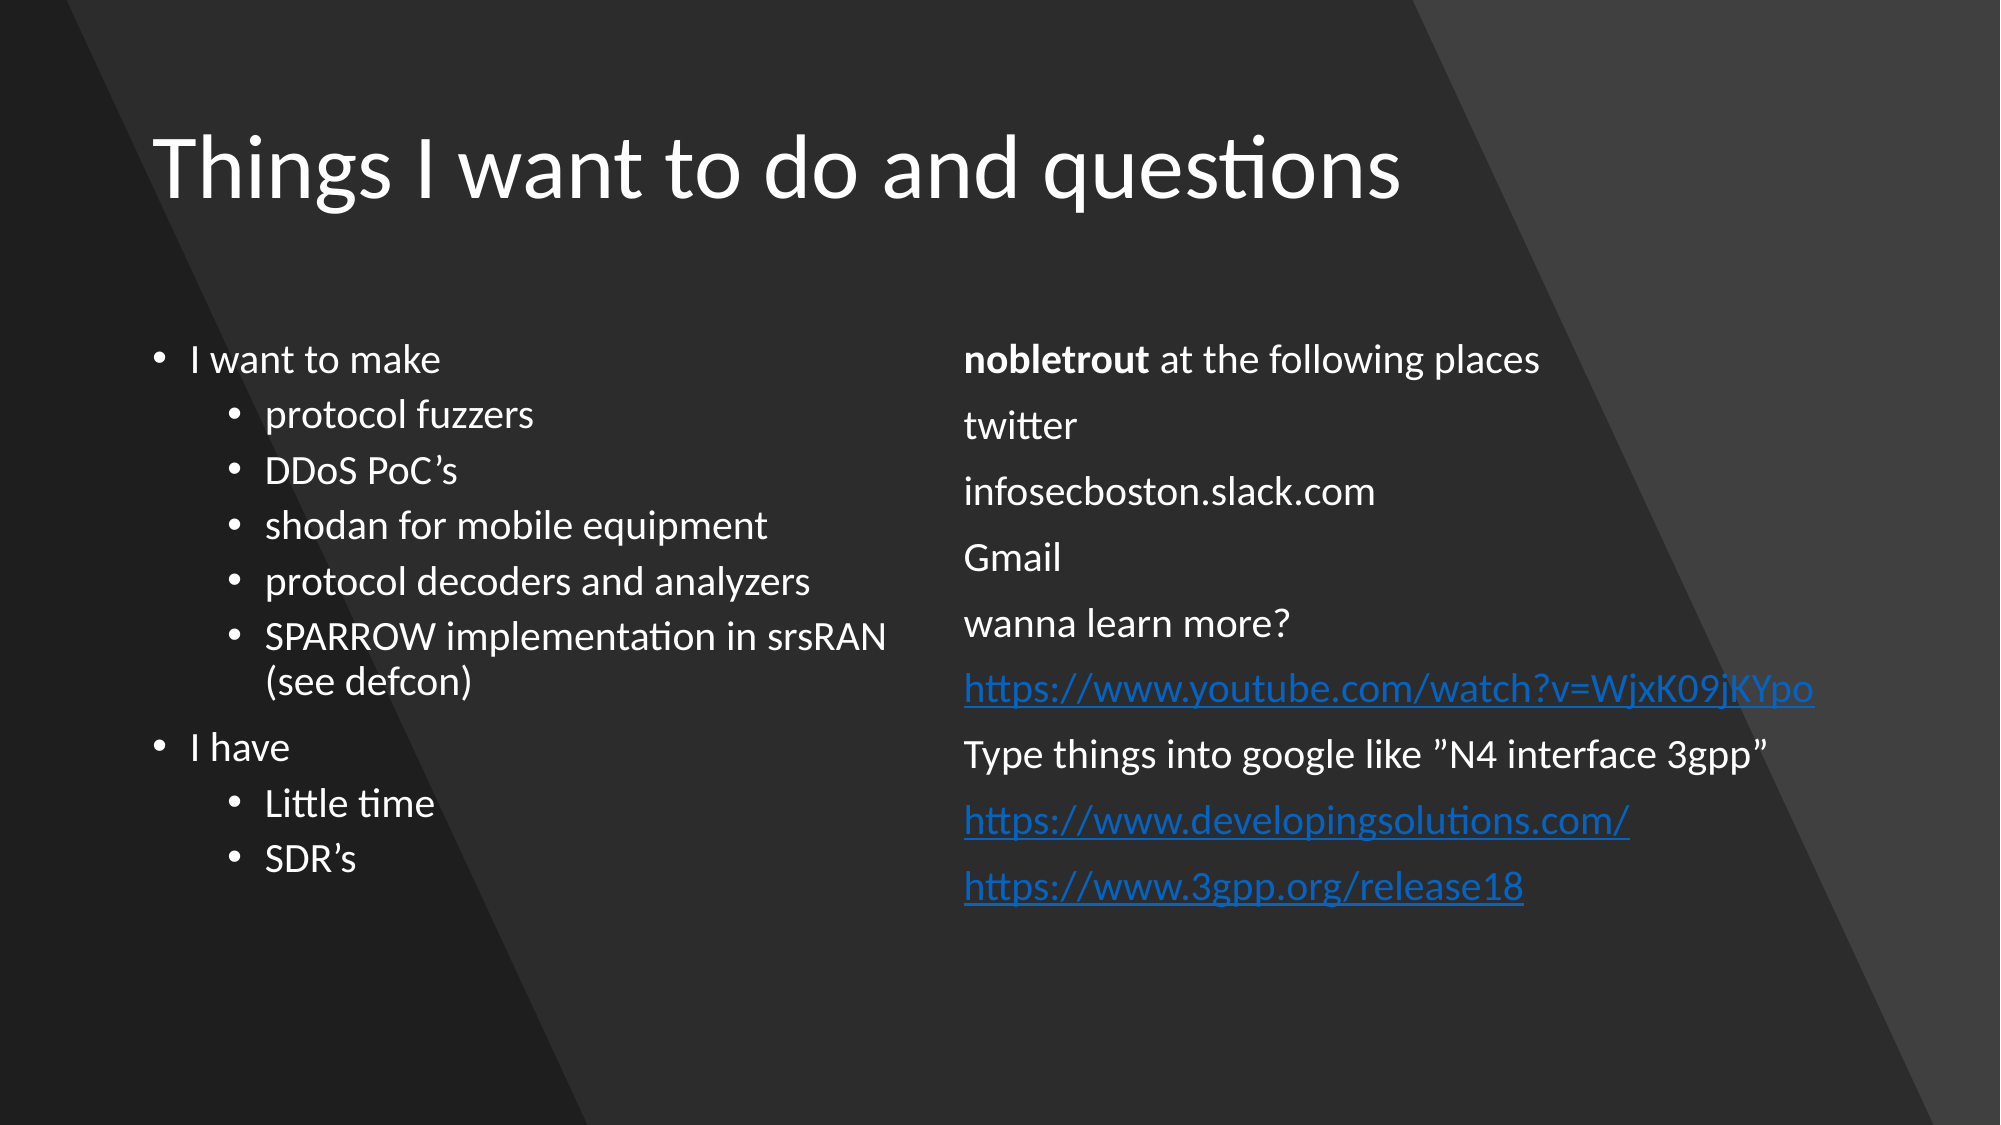

# Things I want to do and questions
I want to make
protocol fuzzers
DDoS PoC’s
shodan for mobile equipment
protocol decoders and analyzers
SPARROW implementation in srsRAN (see defcon)
I have
Little time
SDR’s
nobletrout at the following places
twitter
infosecboston.slack.com
Gmail
wanna learn more?
https://www.youtube.com/watch?v=WjxK09jKYpo
Type things into google like ”N4 interface 3gpp”
https://www.developingsolutions.com/
https://www.3gpp.org/release18